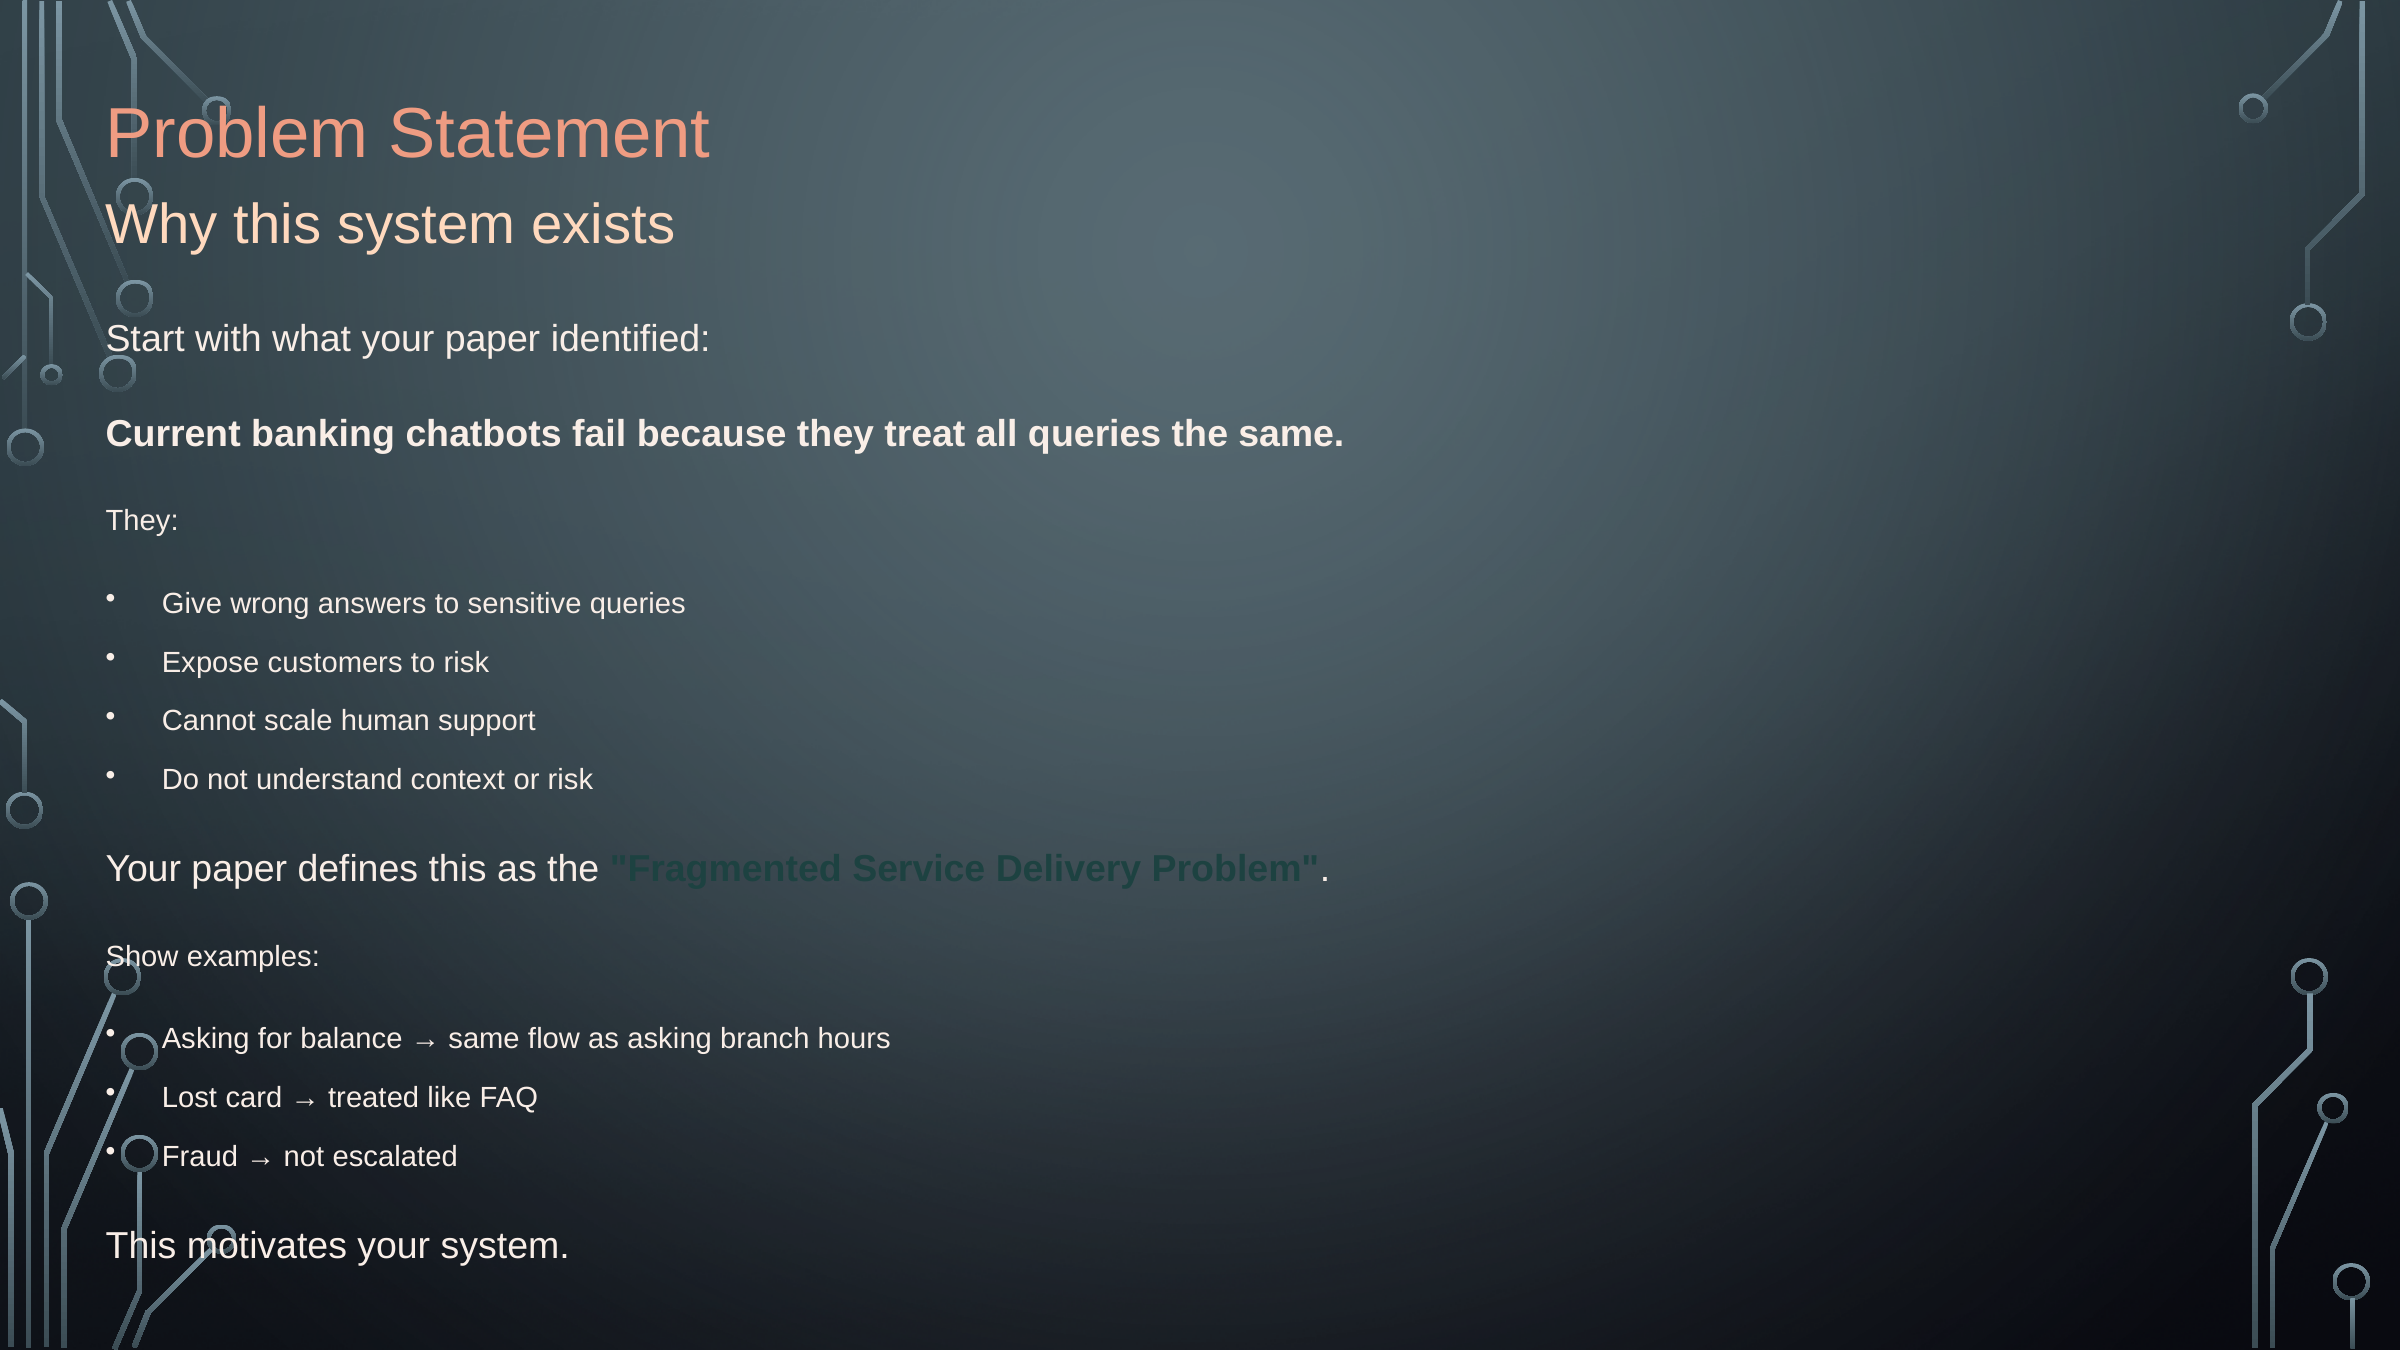

Problem Statement
Why this system exists
Start with what your paper identified:
Current banking chatbots fail because they treat all queries the same.
They:
Give wrong answers to sensitive queries
Expose customers to risk
Cannot scale human support
Do not understand context or risk
Your paper defines this as the "Fragmented Service Delivery Problem".
Show examples:
Asking for balance → same flow as asking branch hours
Lost card → treated like FAQ
Fraud → not escalated
This motivates your system.